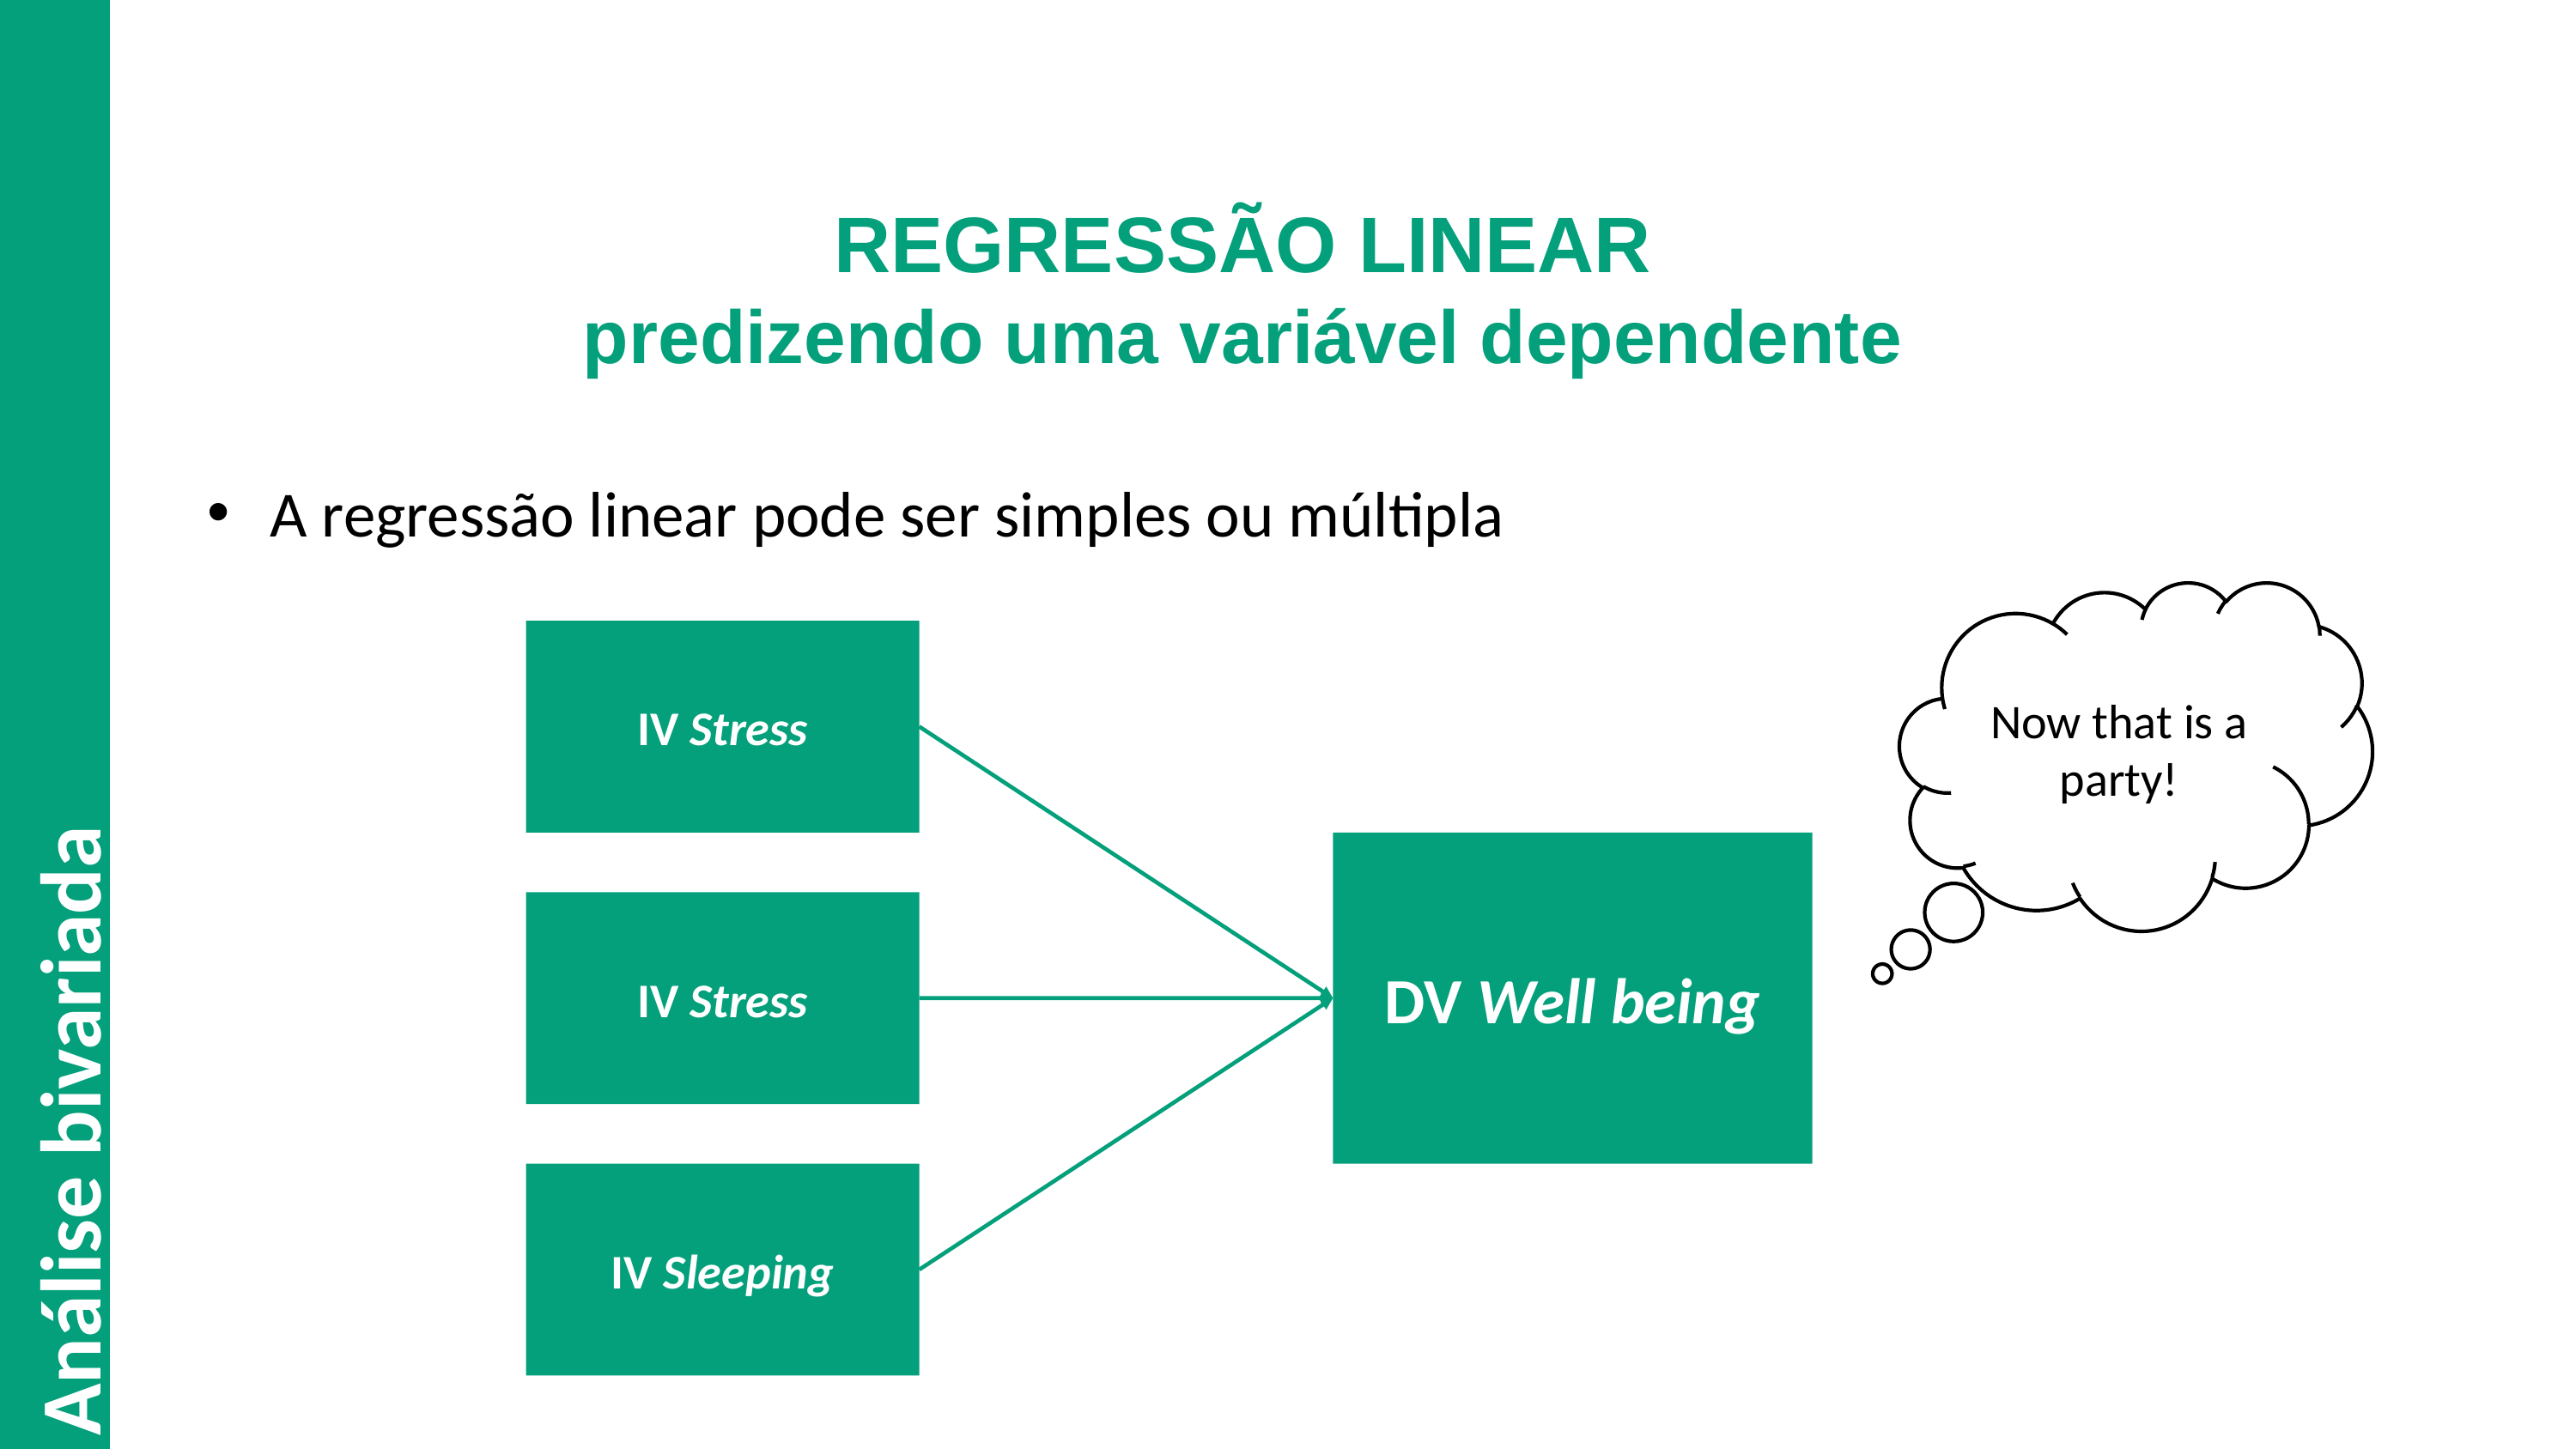

# REGRESSÃO LINEAR predizendo uma variável dependente
 A regressão linear pode ser simples ou múltipla

Now that is a party!
IV Stress
DV Well being
Análise bivariada
IV Stress
IV Sleeping